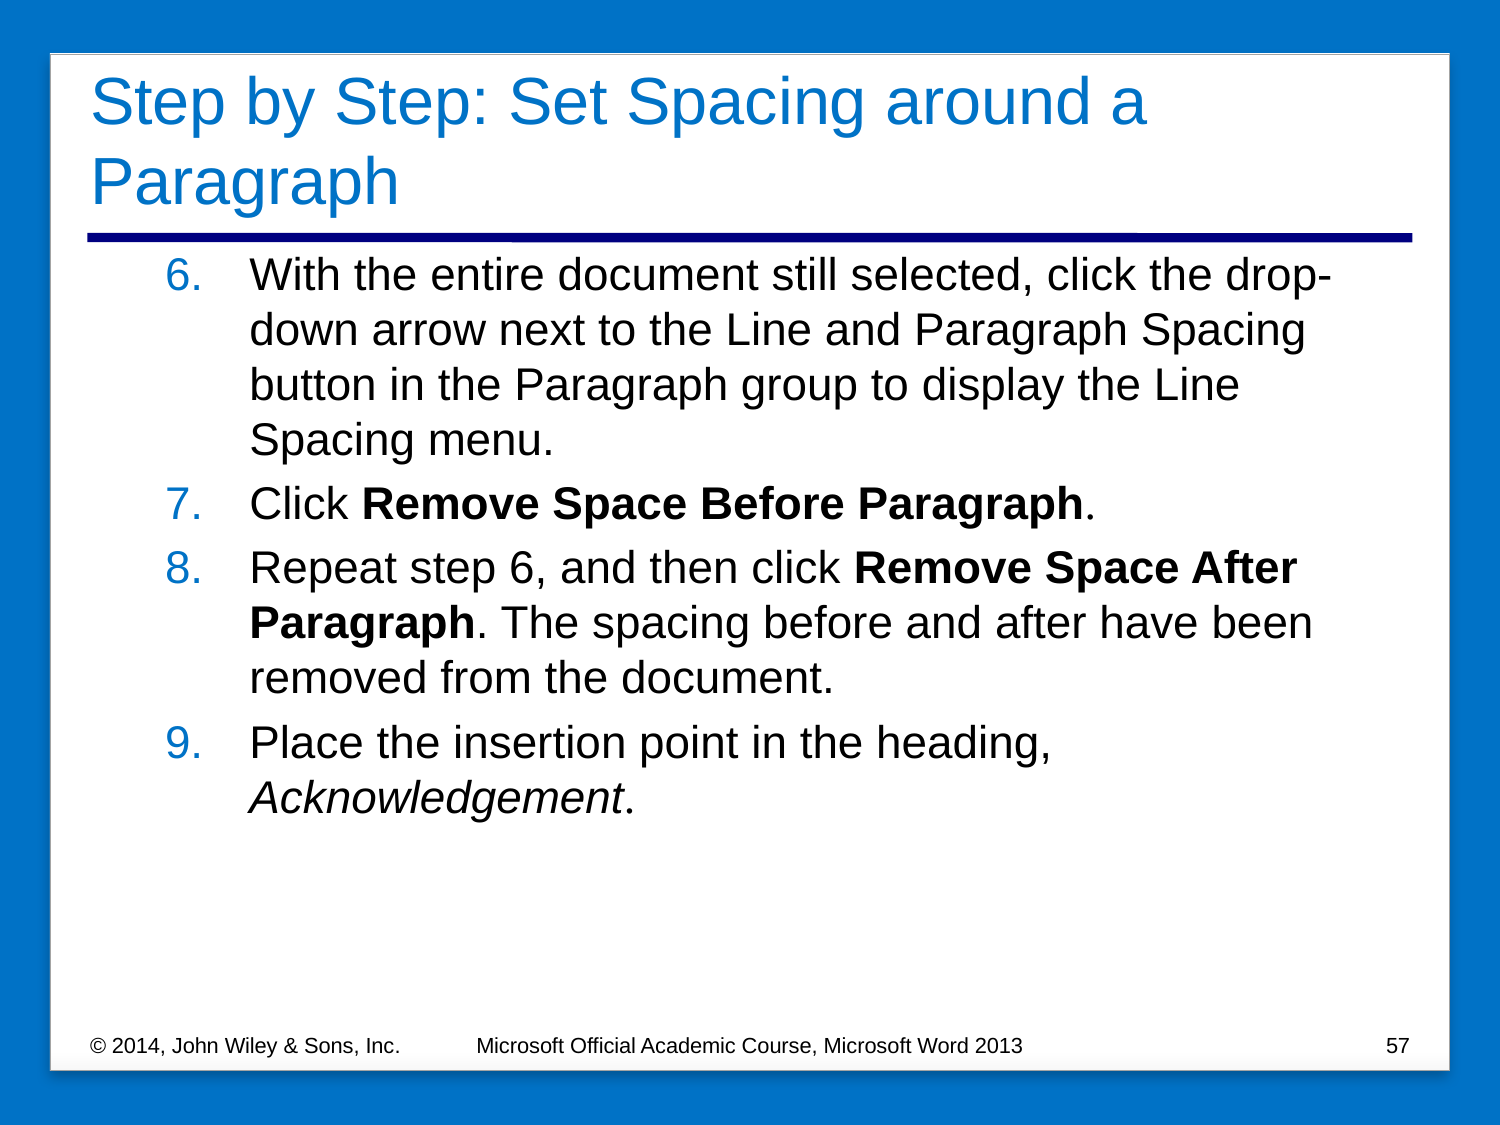

# Step by Step: Set Spacing around a Paragraph
With the entire document still selected, click the drop-down arrow next to the Line and Paragraph Spacing button in the Paragraph group to display the Line Spacing menu.
Click Remove Space Before Paragraph.
Repeat step 6, and then click Remove Space After Paragraph. The spacing before and after have been removed from the document.
Place the insertion point in the heading, Acknowledgement.

© 2014, John Wiley & Sons, Inc.
Microsoft Official Academic Course, Microsoft Word 2013
57